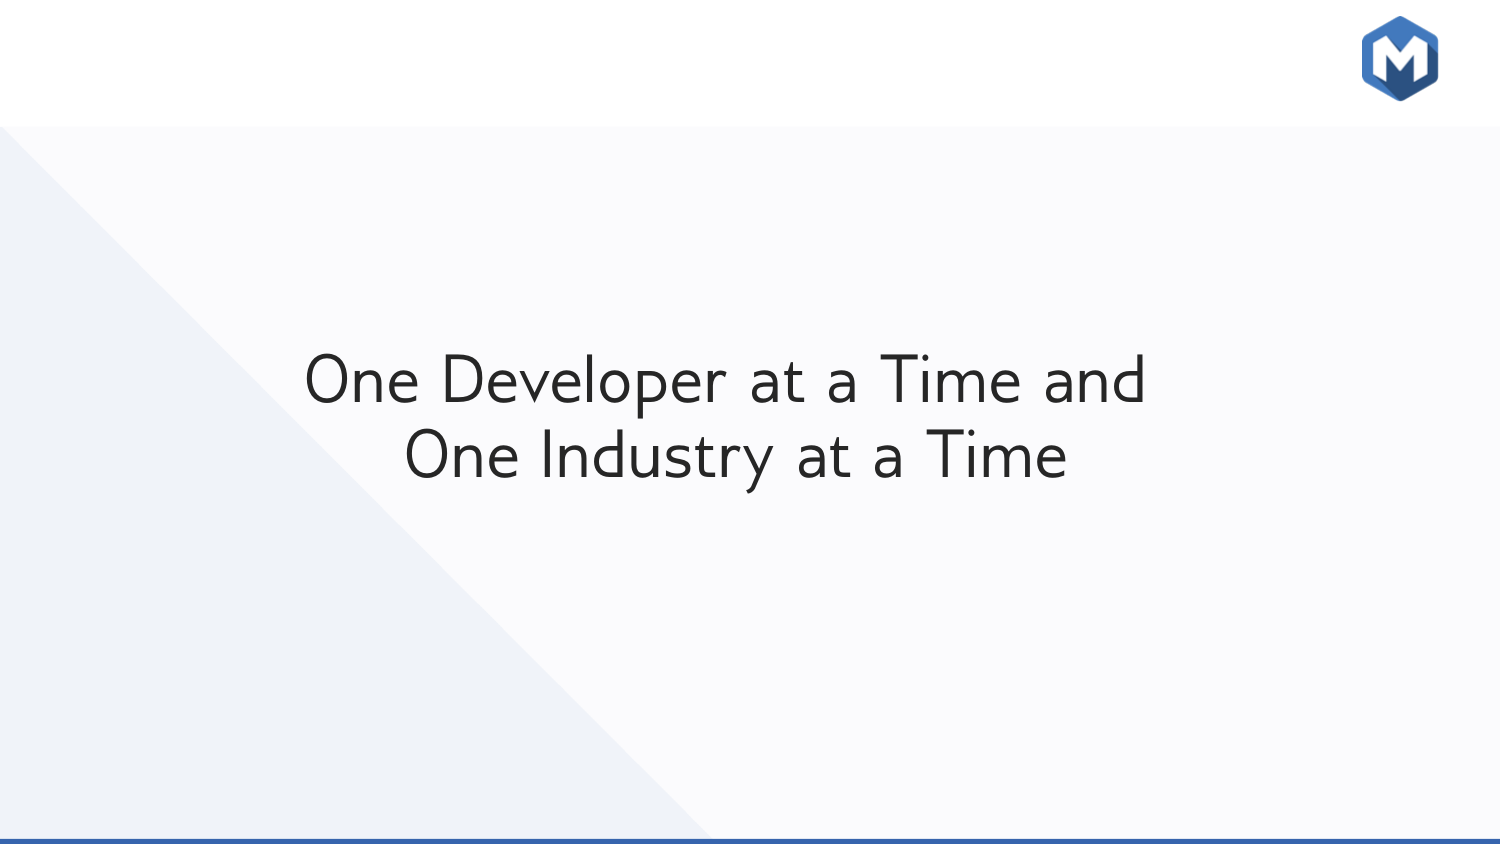

# One Developer at a Time and One Industry at a Time